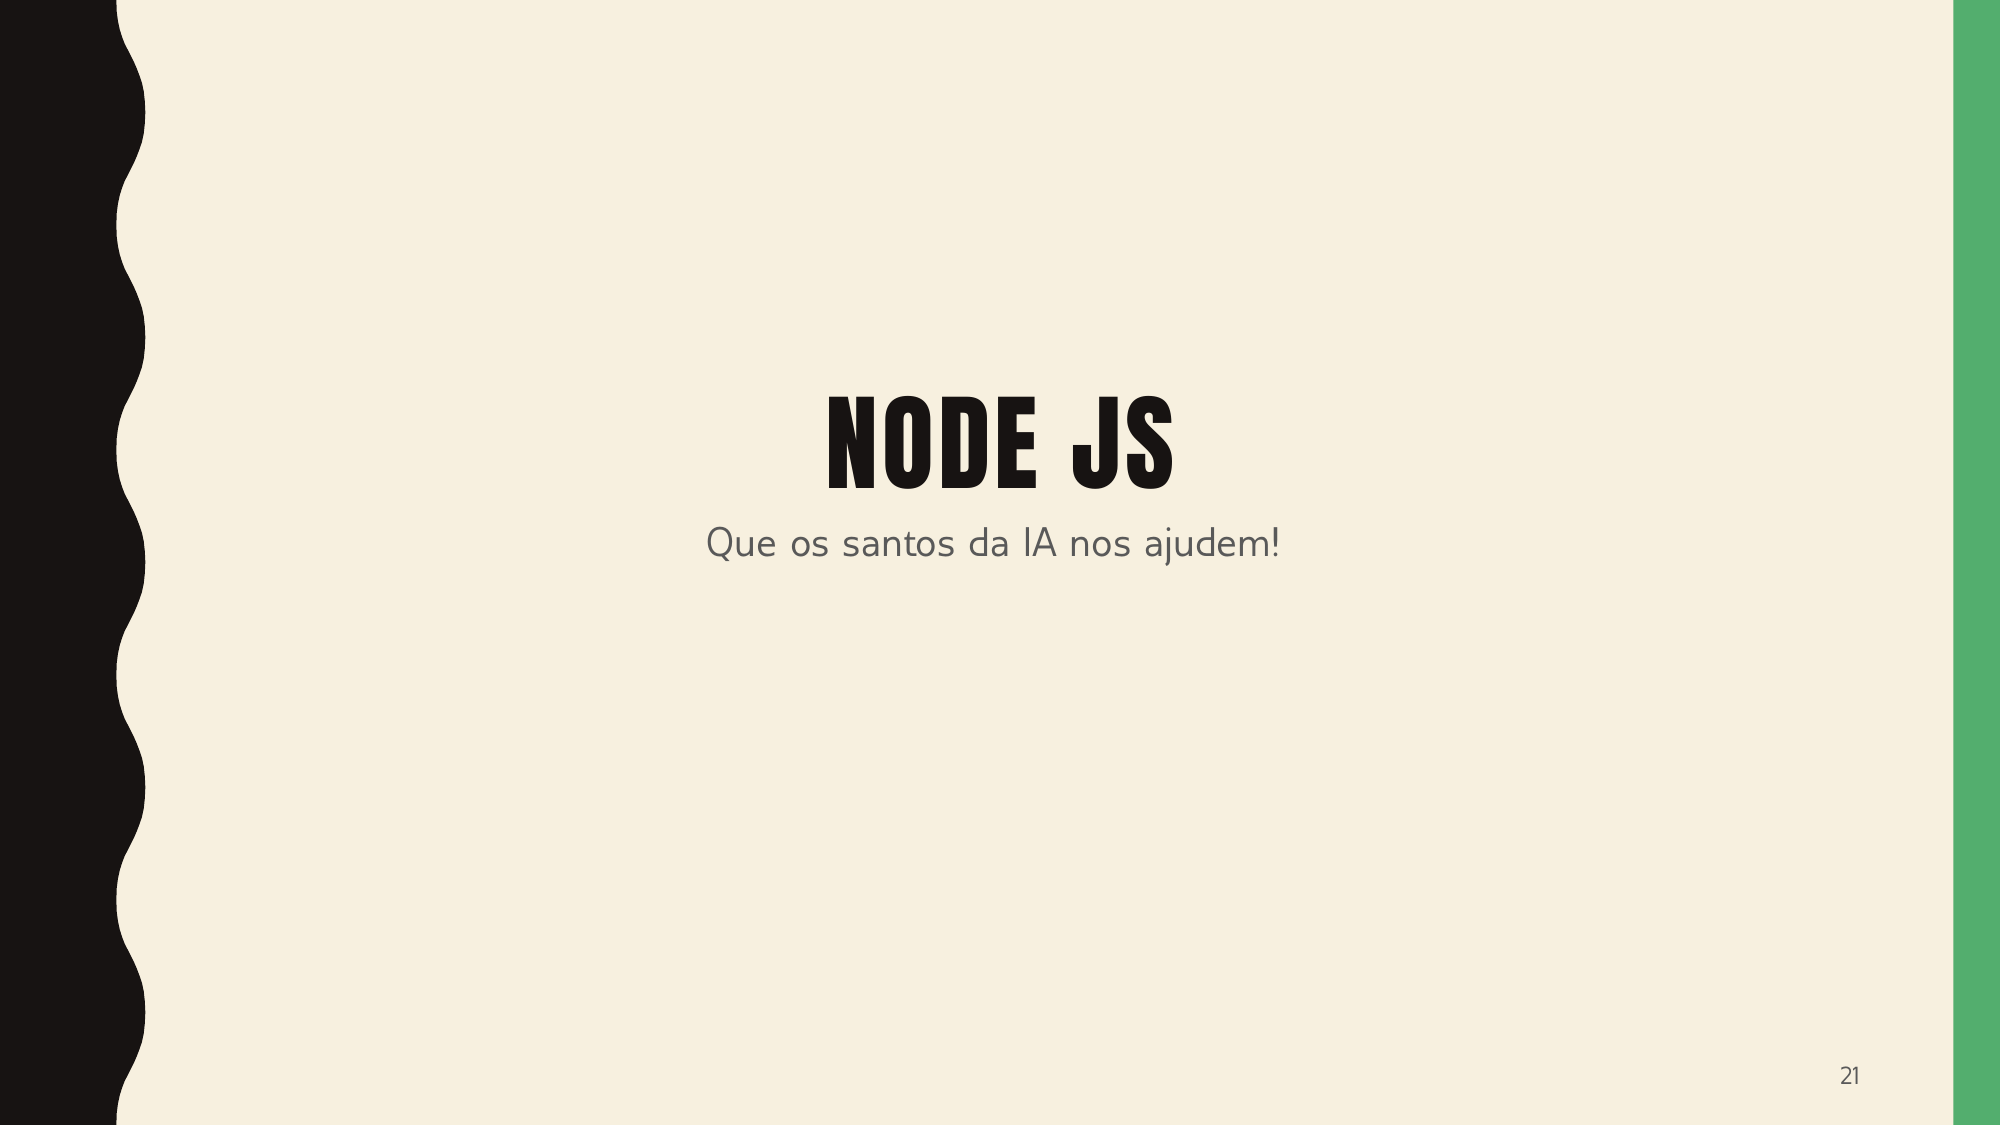

# Node Js
Que os santos da IA nos ajudem!
21